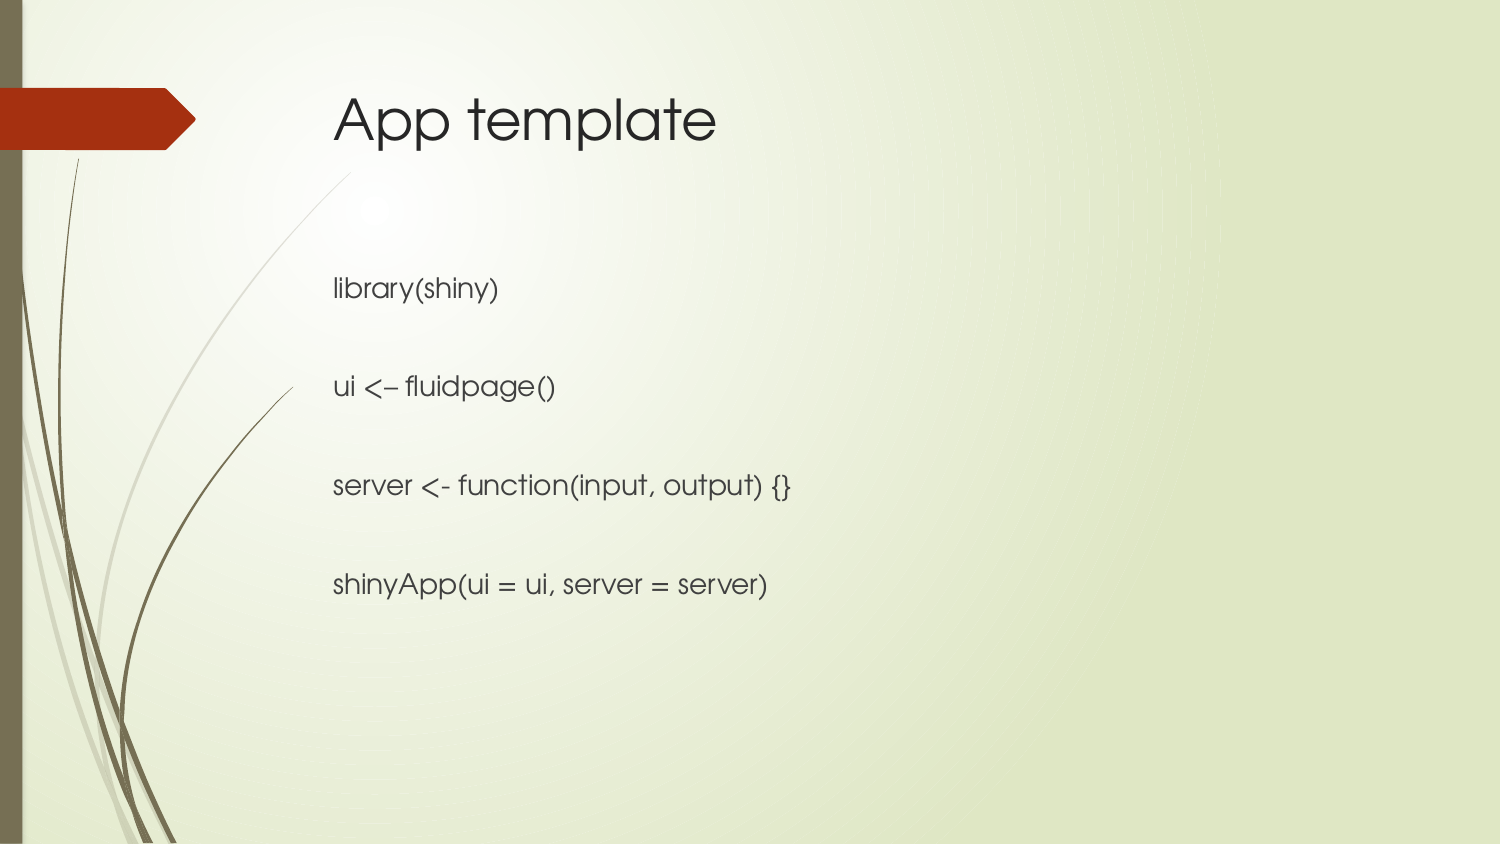

# App template
library(shiny)

ui <– fluidpage()

server <- function(input, output) {}

shinyApp(ui = ui, server = server)